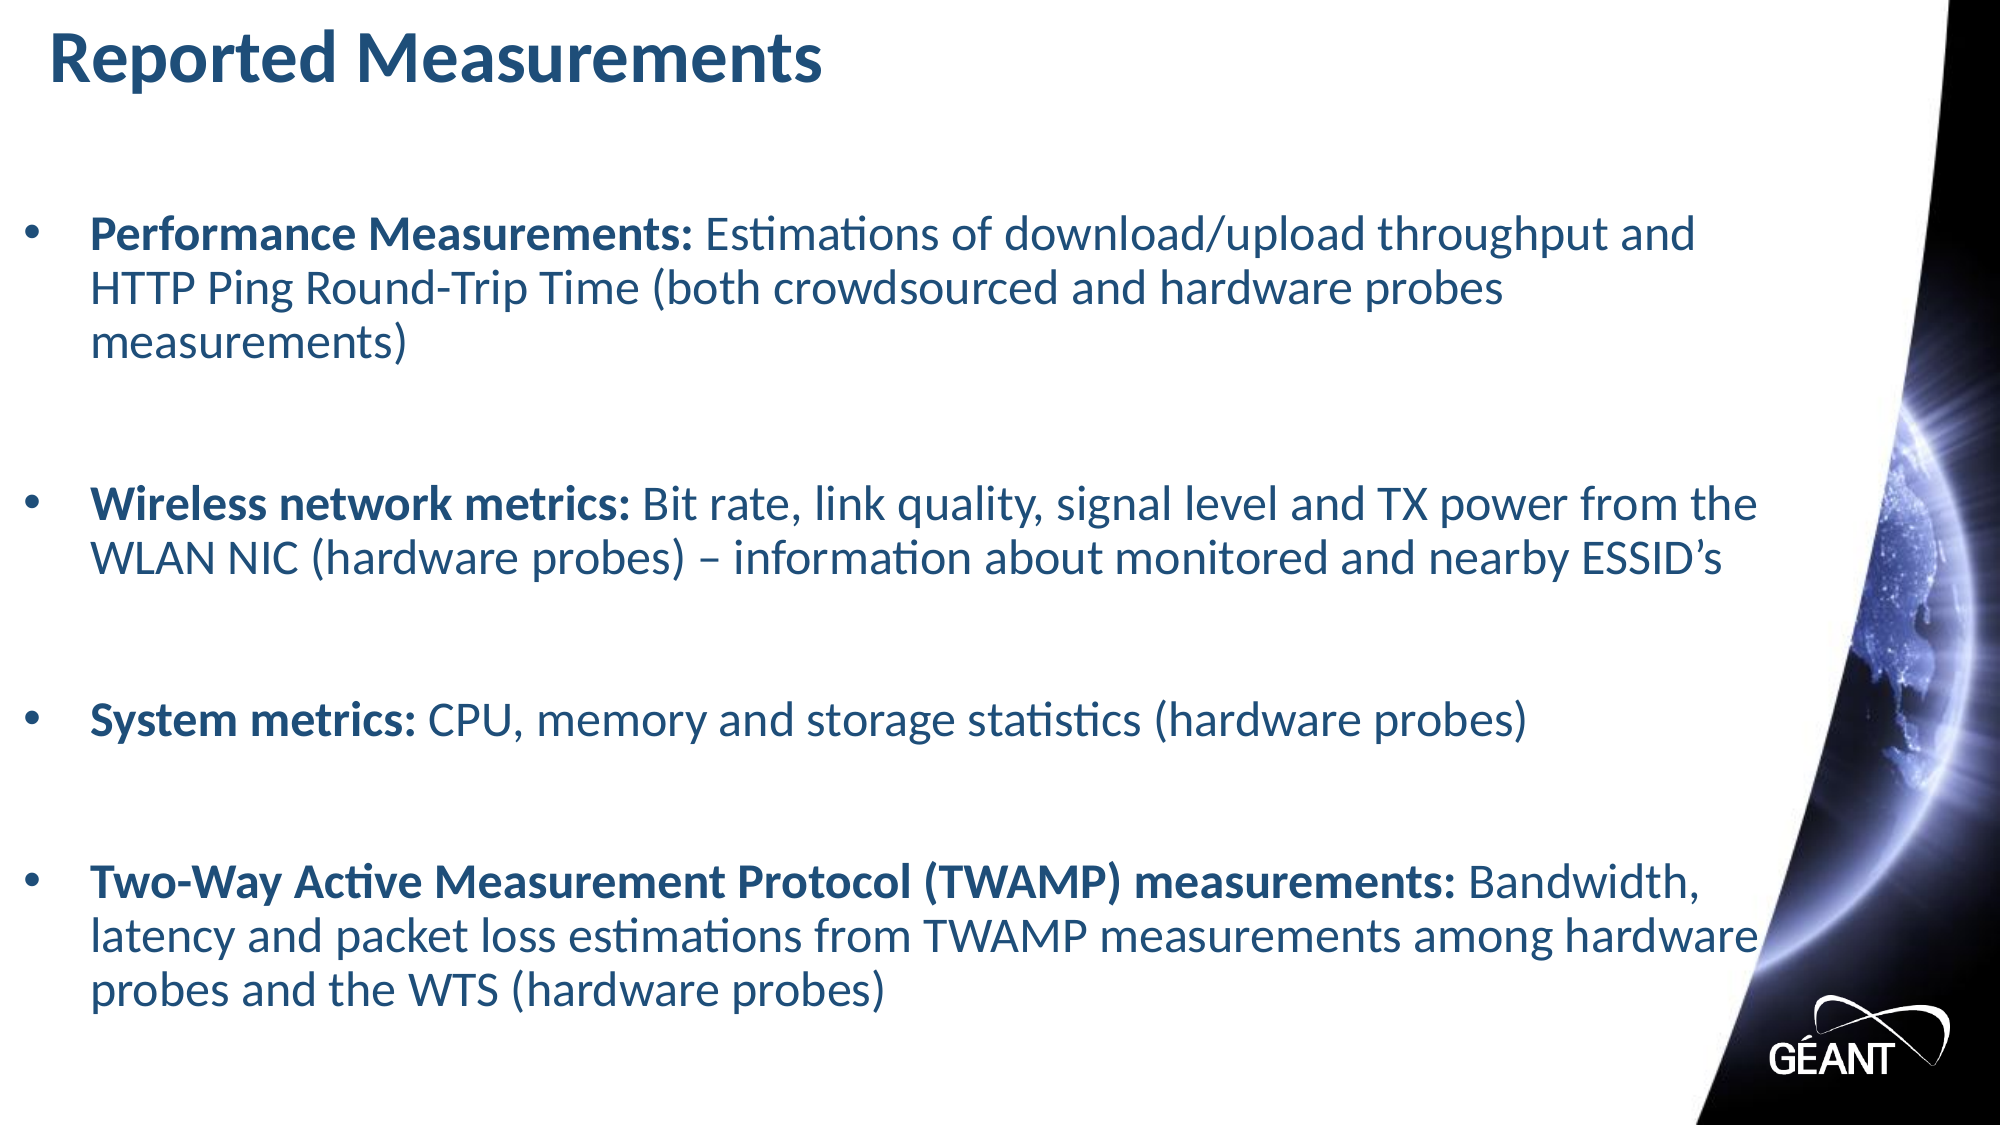

# Reported Measurements
Performance Measurements: Estimations of download/upload throughput and HTTP Ping Round-Trip Time (both crowdsourced and hardware probes measurements)

Wireless network metrics: Bit rate, link quality, signal level and TX power from the WLAN NIC (hardware probes) – information about monitored and nearby ESSID’s

System metrics: CPU, memory and storage statistics (hardware probes)

Two-Way Active Measurement Protocol (TWAMP) measurements: Bandwidth, latency and packet loss estimations from TWAMP measurements among hardware probes and the WTS (hardware probes)